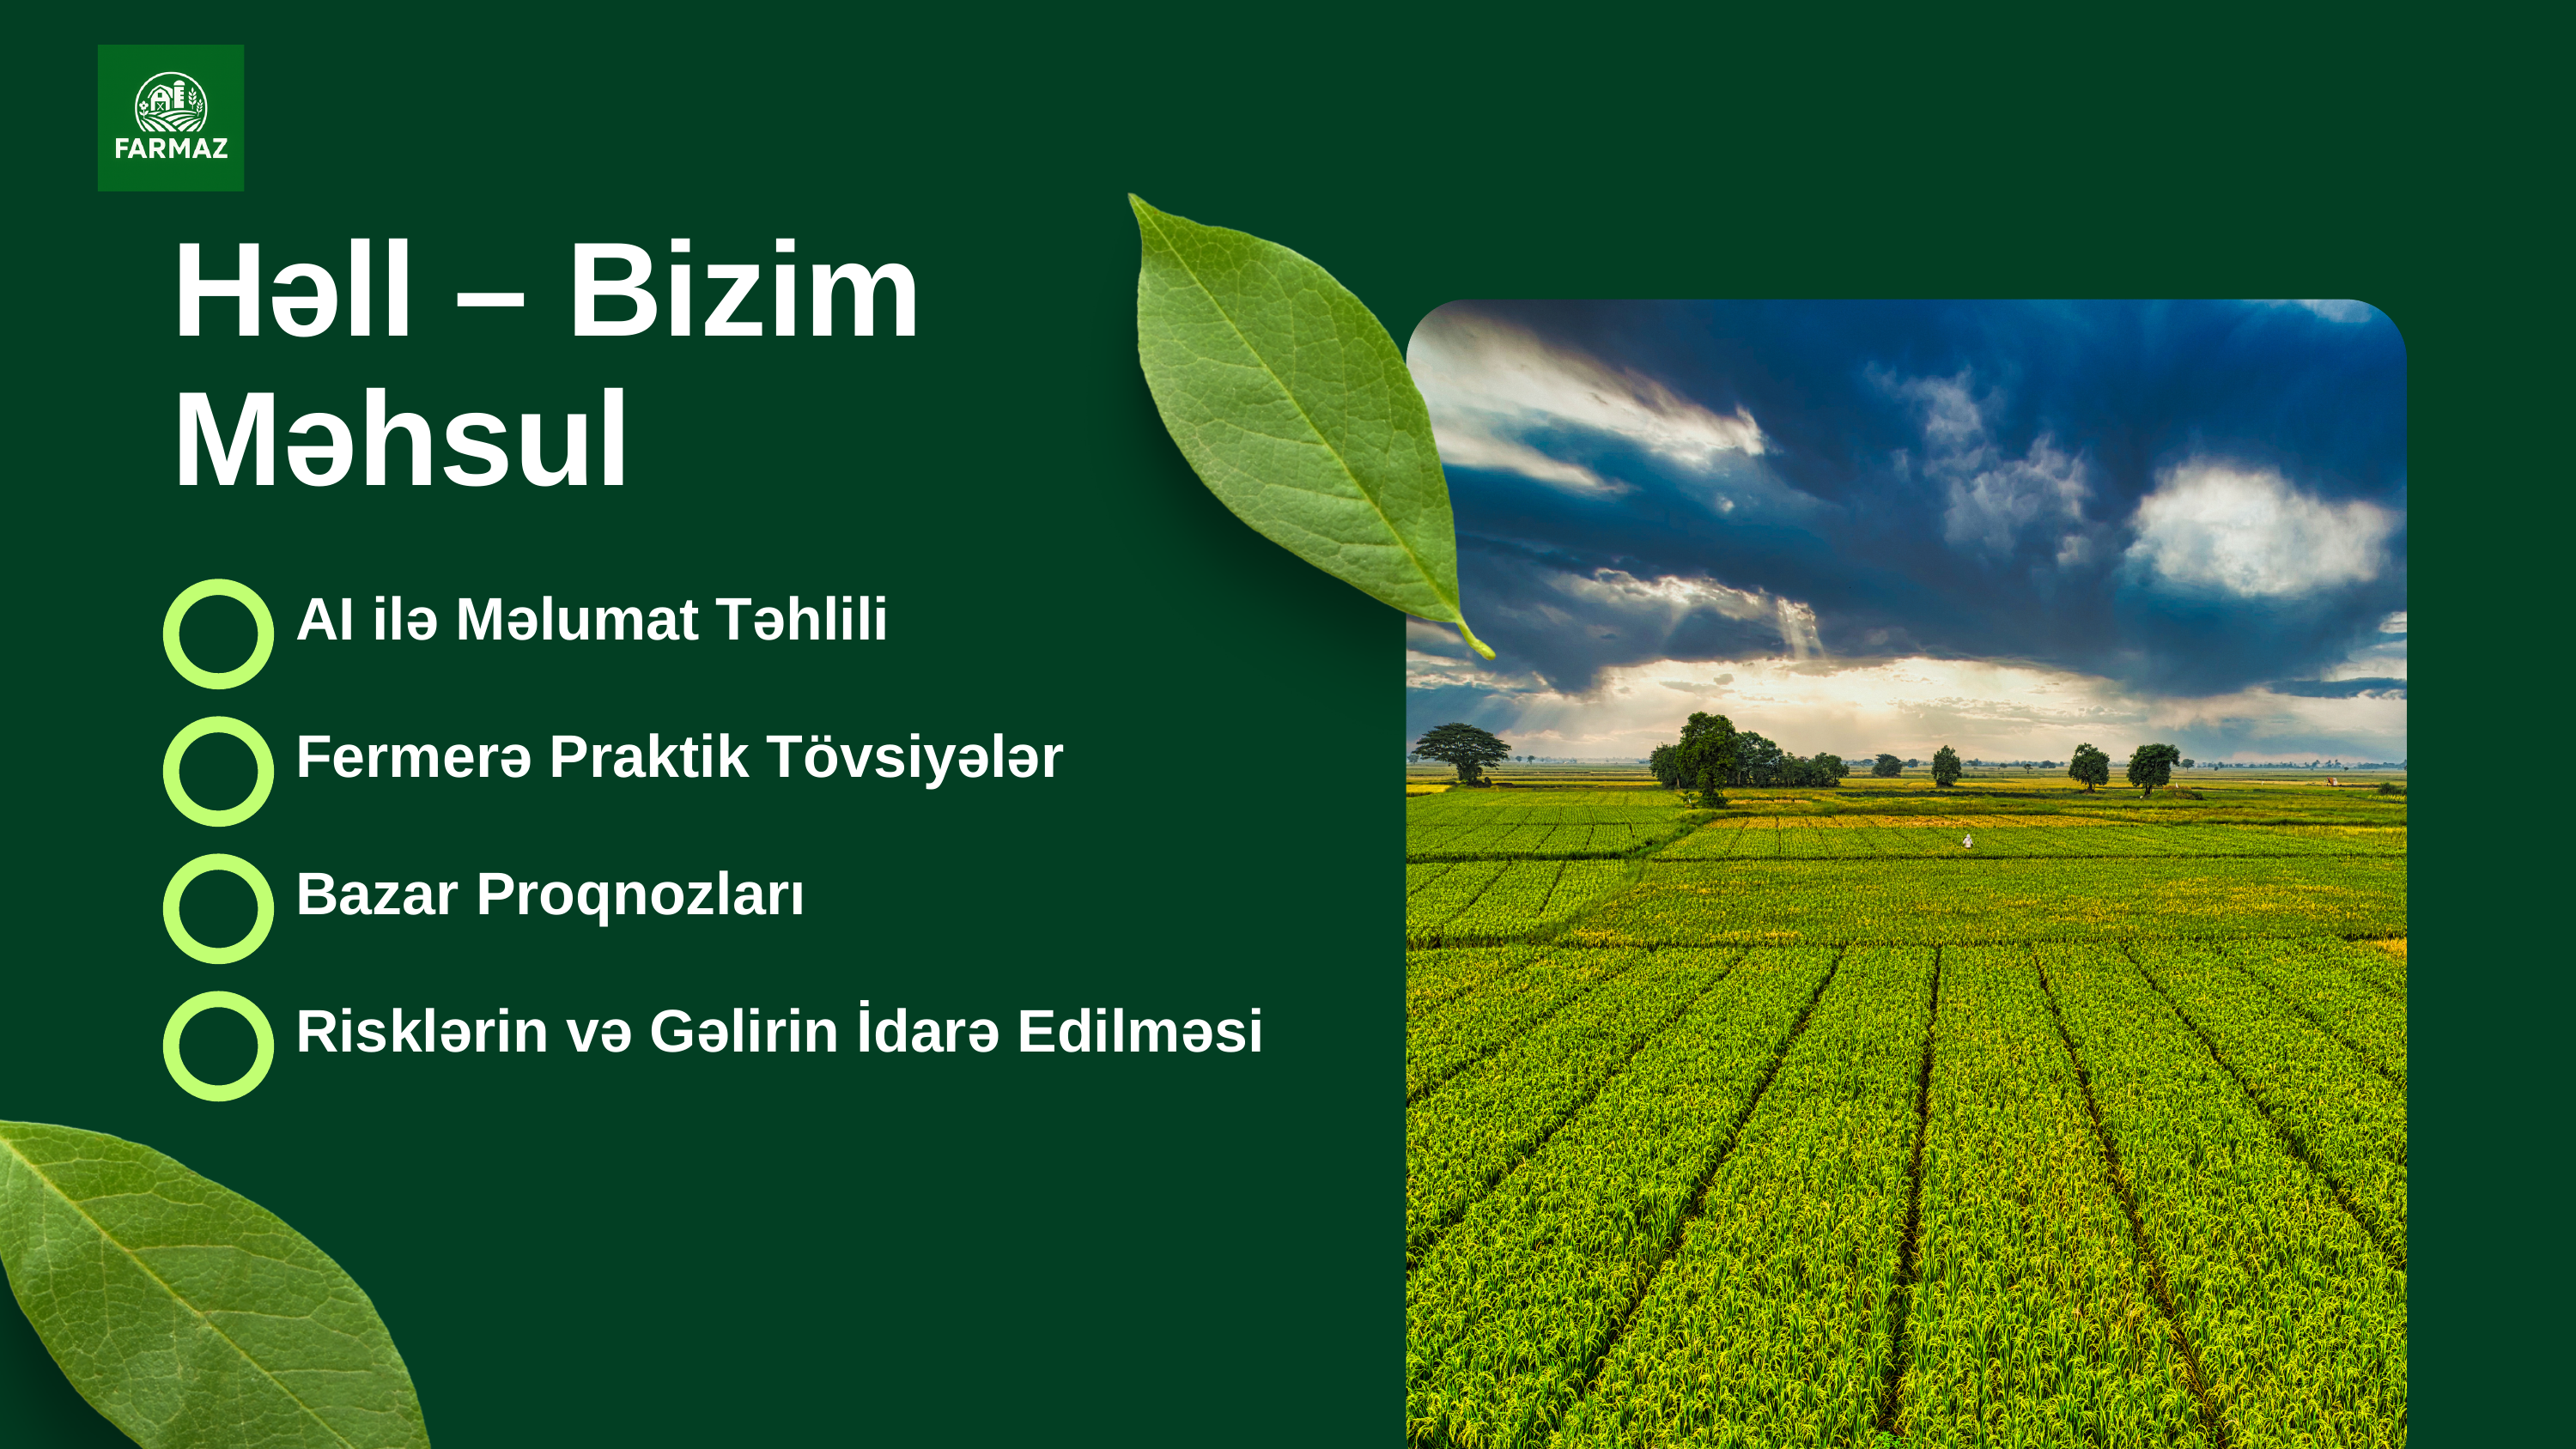

Həll – Bizim Məhsul

AI ilə Məlumat Təhlili

Fermerə Praktik Tövsiyələr

Bazar Proqnozları

Risklərin və Gəlirin İdarə Edilməsi